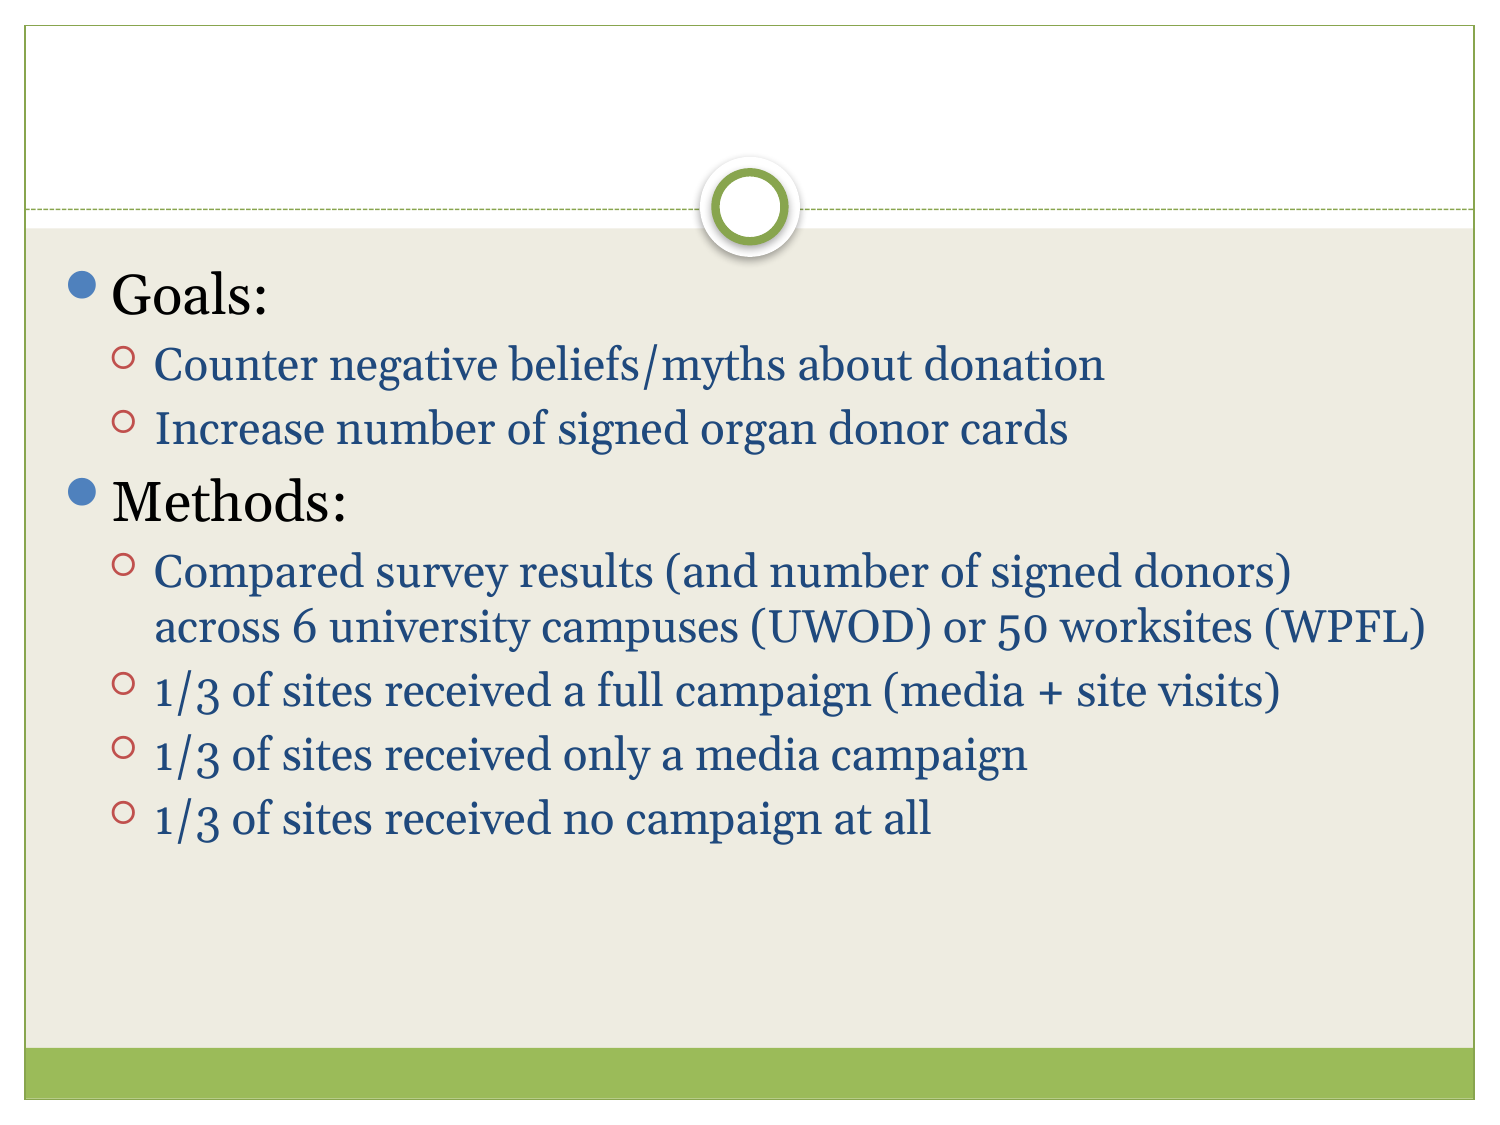

#
Goals:
Counter negative beliefs/myths about donation
Increase number of signed organ donor cards
Methods:
Compared survey results (and number of signed donors) across 6 university campuses (UWOD) or 50 worksites (WPFL)
1/3 of sites received a full campaign (media + site visits)
1/3 of sites received only a media campaign
1/3 of sites received no campaign at all